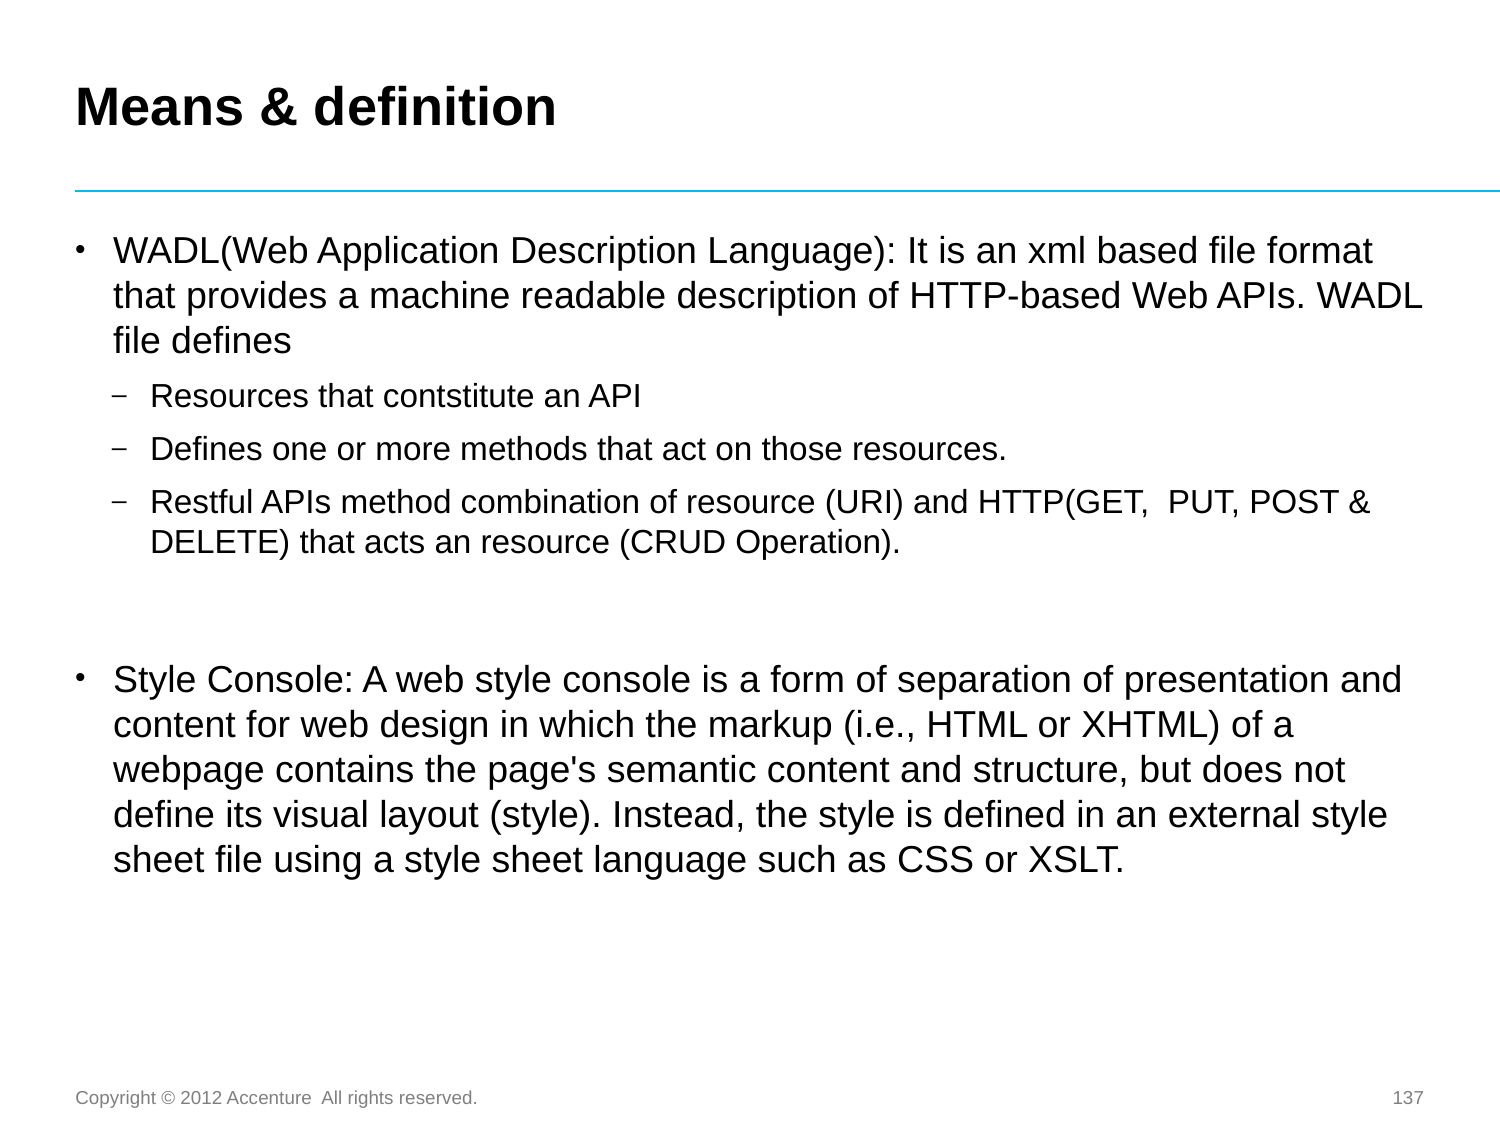

# Means & definition
WADL(Web Application Description Language): It is an xml based file format that provides a machine readable description of HTTP-based Web APIs. WADL file defines
Resources that contstitute an API
Defines one or more methods that act on those resources.
Restful APIs method combination of resource (URI) and HTTP(GET,  PUT, POST & DELETE) that acts an resource (CRUD Operation).

Style Console: A web style console is a form of separation of presentation and content for web design in which the markup (i.e., HTML or XHTML) of a webpage contains the page's semantic content and structure, but does not define its visual layout (style). Instead, the style is defined in an external style sheet file using a style sheet language such as CSS or XSLT.